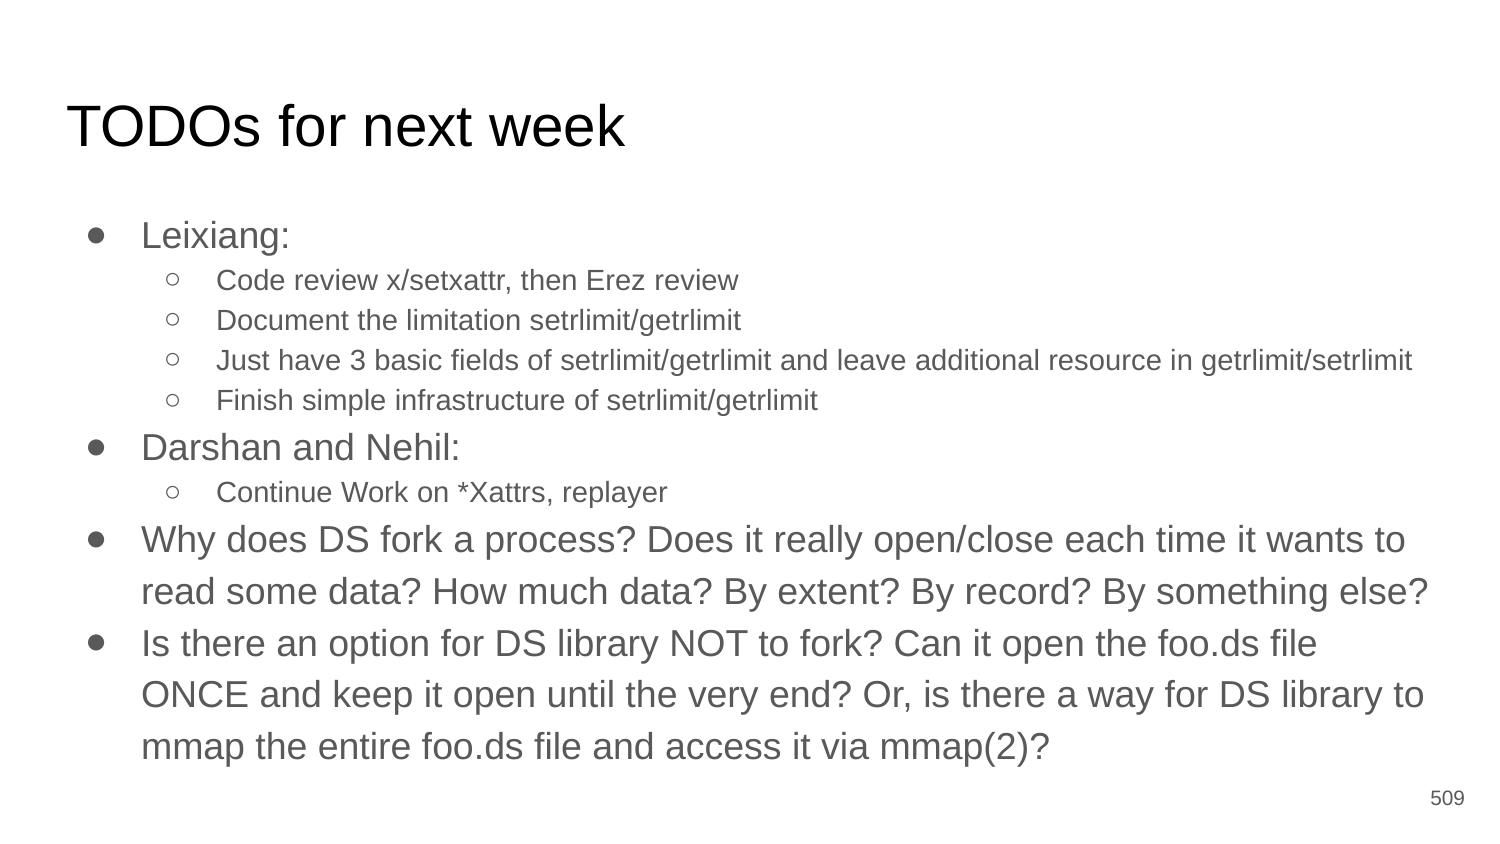

# TODOs for next week
Leixiang:
Code review x/setxattr, then Erez review
Document the limitation setrlimit/getrlimit
Just have 3 basic fields of setrlimit/getrlimit and leave additional resource in getrlimit/setrlimit
Finish simple infrastructure of setrlimit/getrlimit
Darshan and Nehil:
Continue Work on *Xattrs, replayer
Why does DS fork a process? Does it really open/close each time it wants to read some data? How much data? By extent? By record? By something else?
Is there an option for DS library NOT to fork? Can it open the foo.ds file ONCE and keep it open until the very end? Or, is there a way for DS library to mmap the entire foo.ds file and access it via mmap(2)?
509